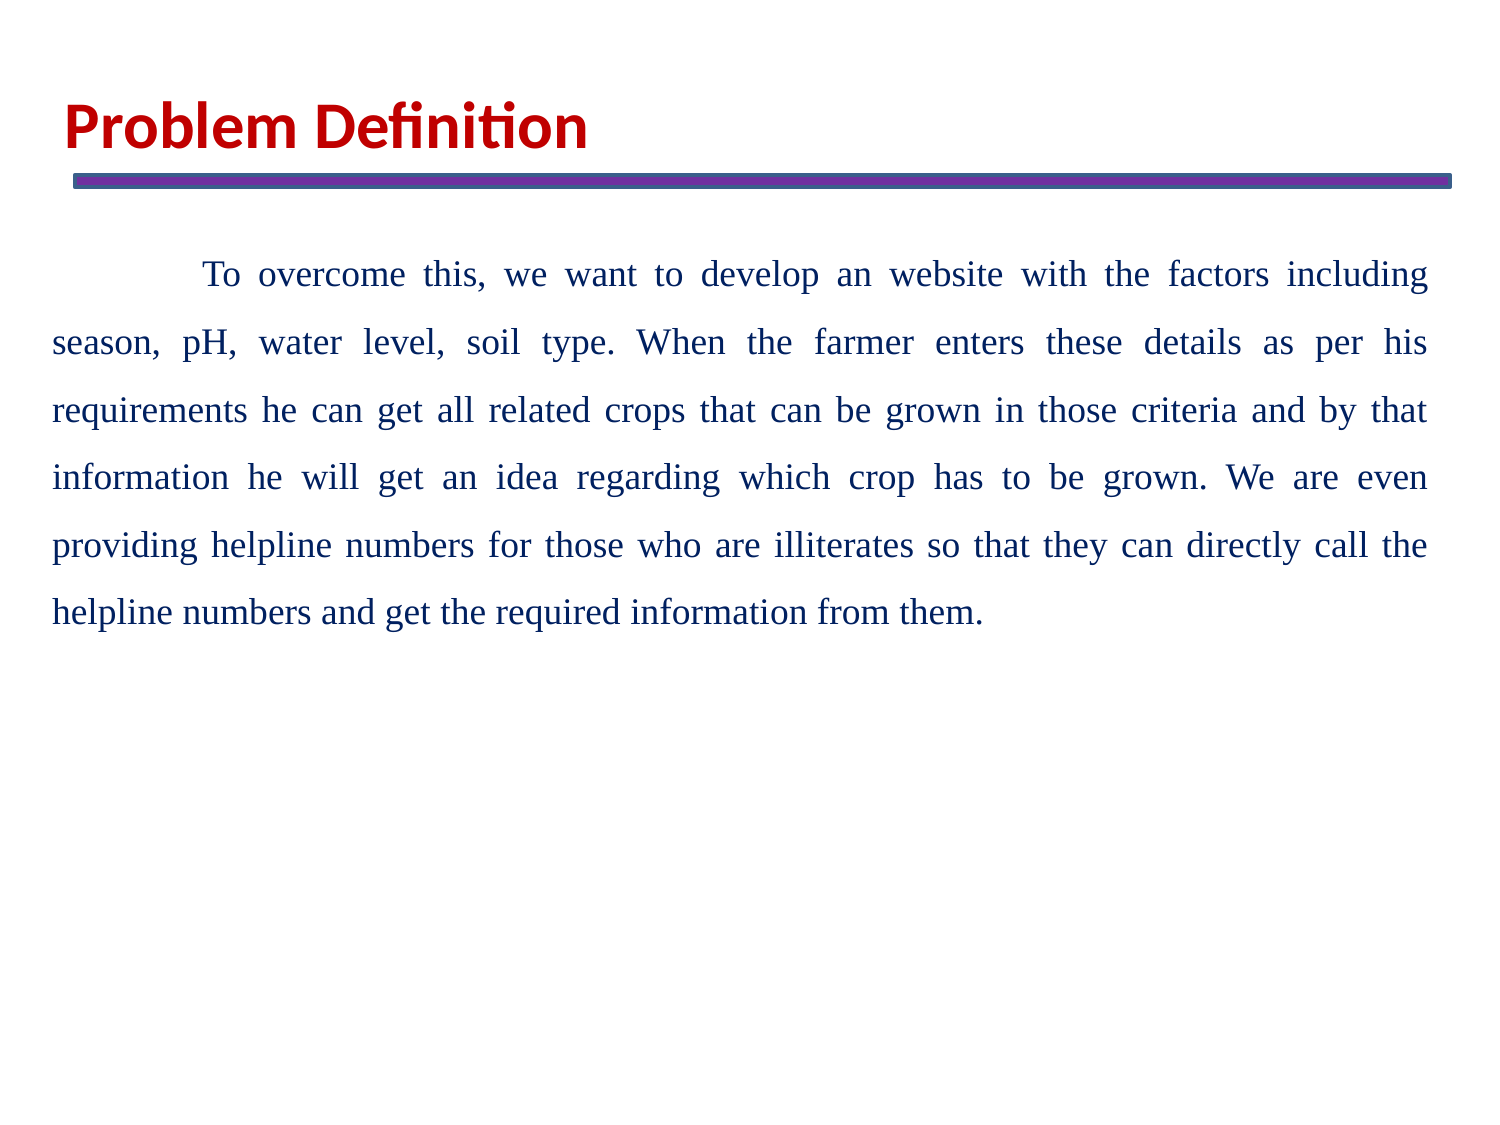

Problem Definition

	To overcome this, we want to develop an website with the factors including season, pH, water level, soil type. When the farmer enters these details as per his requirements he can get all related crops that can be grown in those criteria and by that information he will get an idea regarding which crop has to be grown. We are even providing helpline numbers for those who are illiterates so that they can directly call the helpline numbers and get the required information from them.